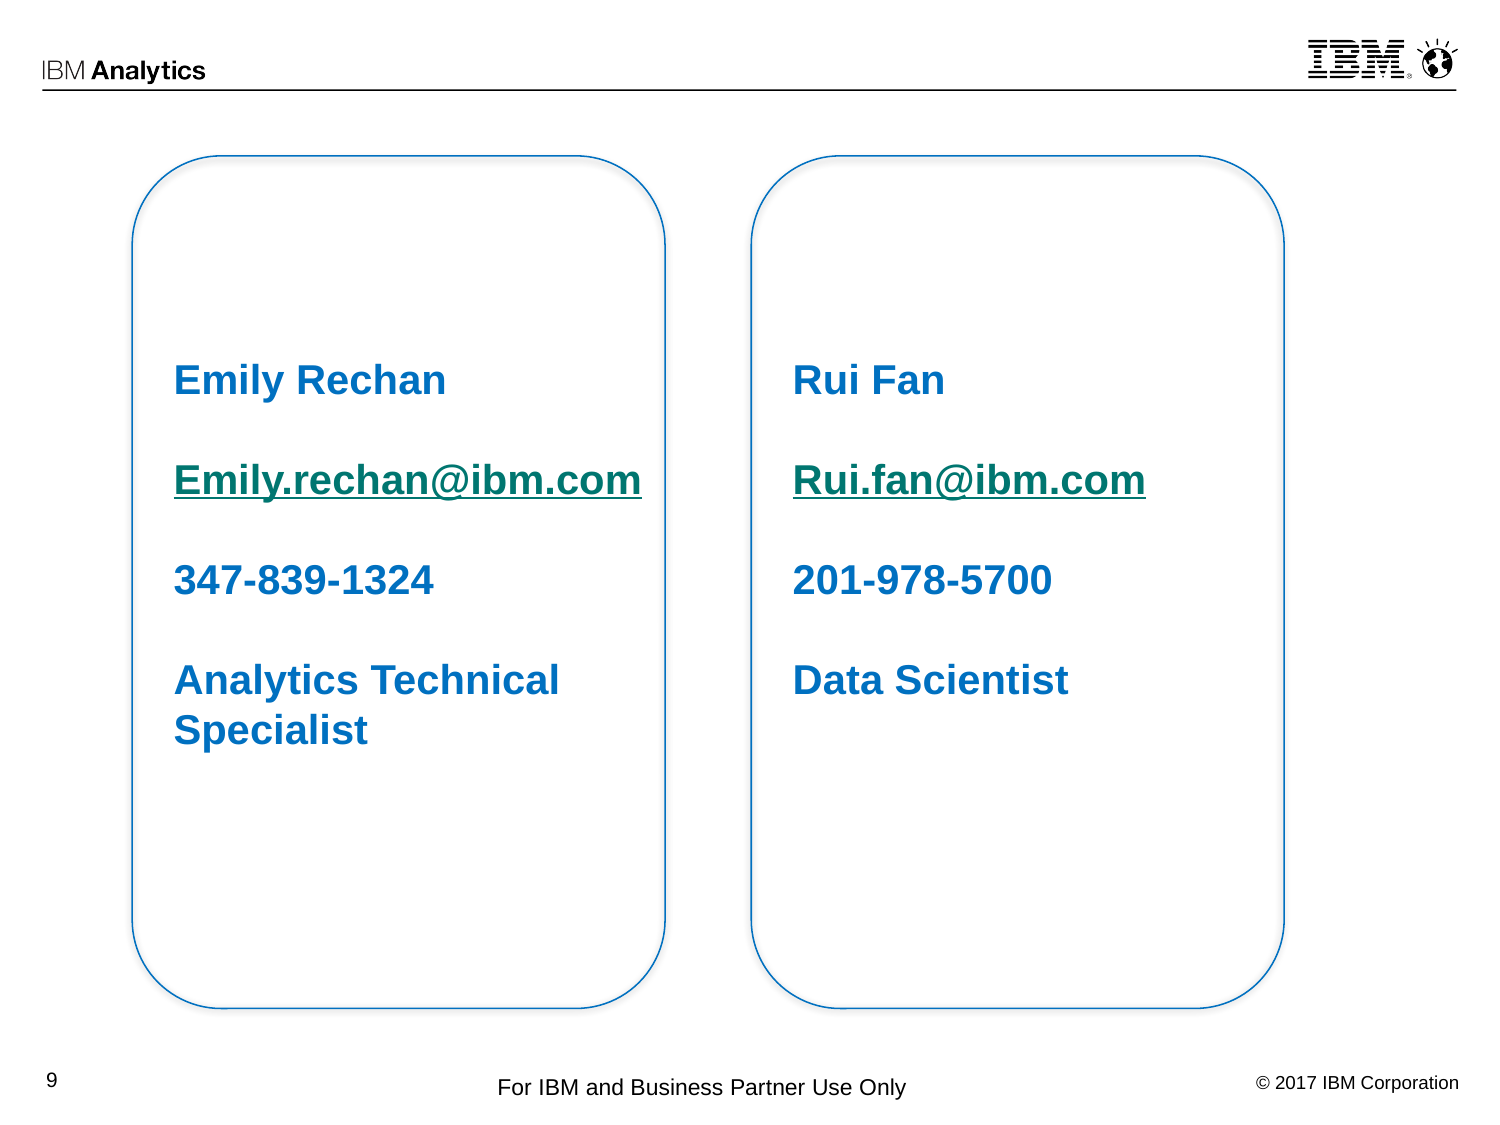

Rui Fan

Rui.fan@ibm.com

201-978-5700

Data Scientist
Emily Rechan

Emily.rechan@ibm.com

347-839-1324

Analytics Technical Specialist